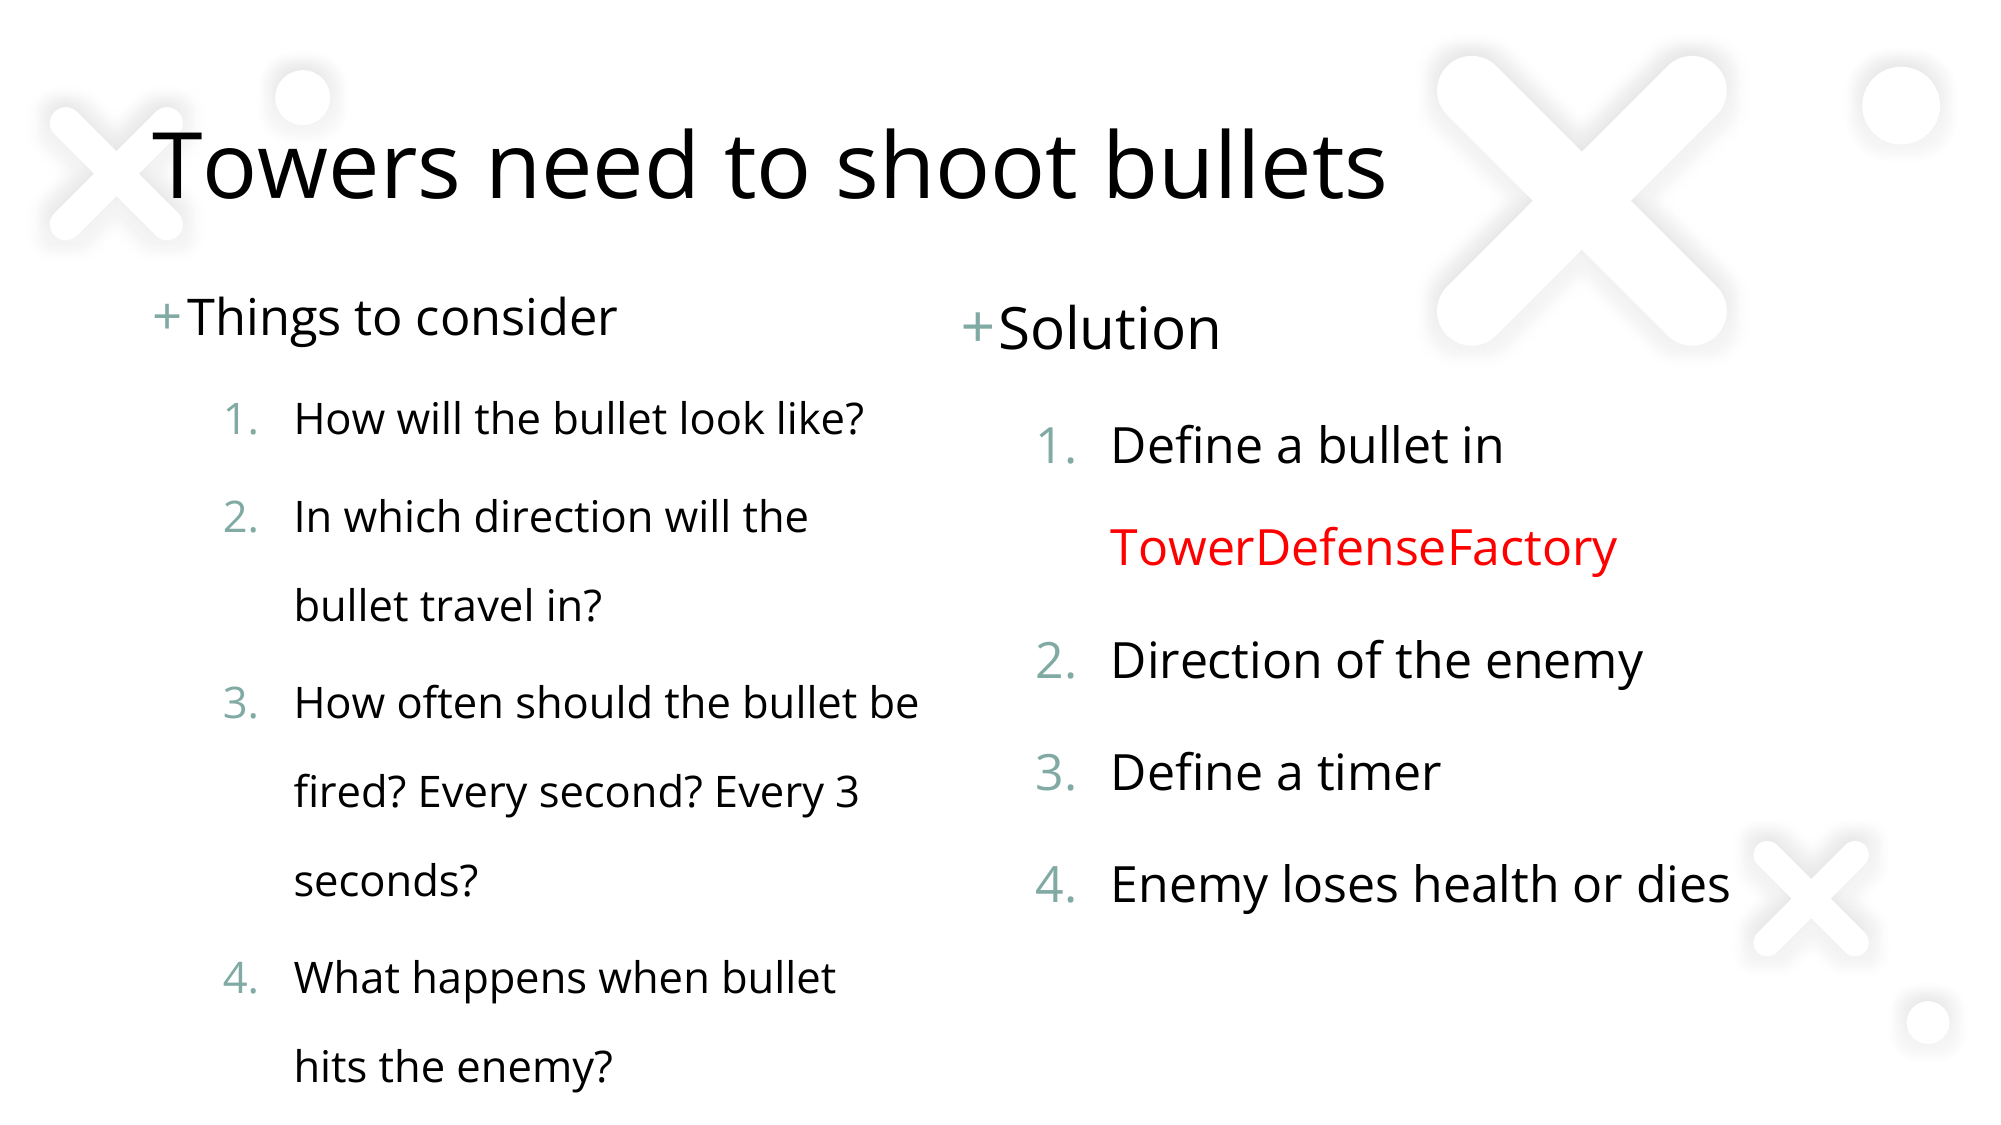

# Towers need to shoot bullets
Solution
Define a bullet in TowerDefenseFactory
Direction of the enemy
Define a timer
Enemy loses health or dies
Things to consider
How will the bullet look like?
In which direction will the bullet travel in?
How often should the bullet be fired? Every second? Every 3 seconds?
What happens when bullet hits the enemy?